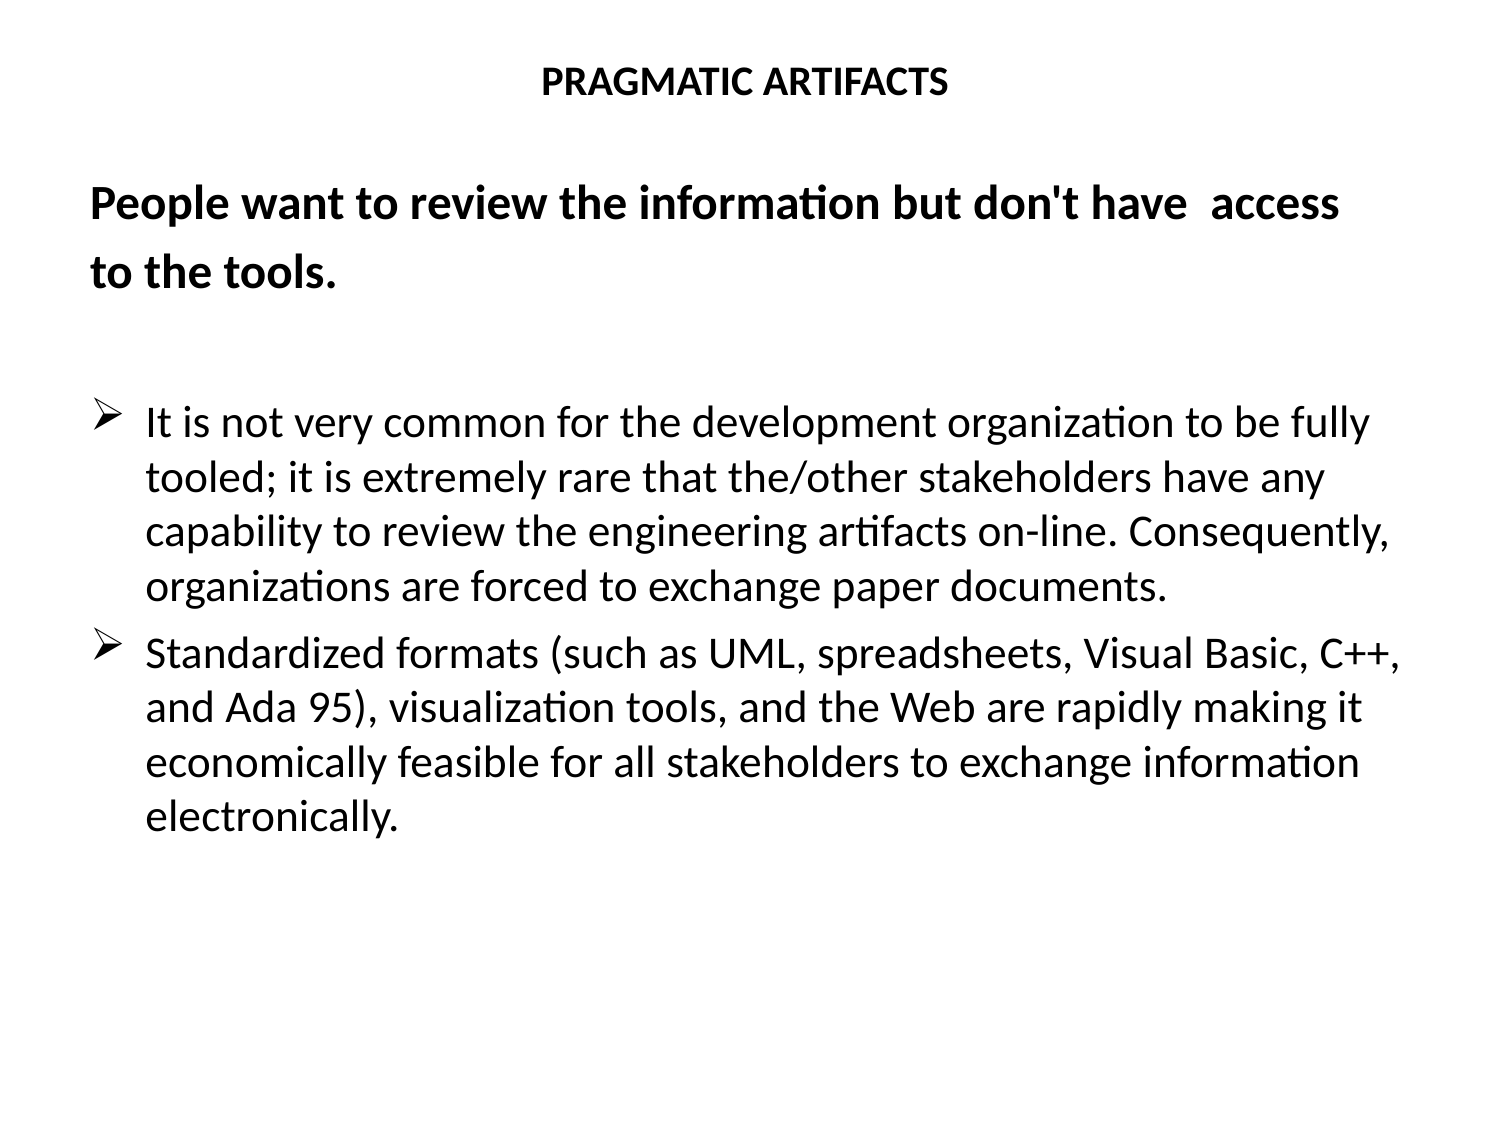

# PRAGMATIC ARTIFACTS
People want to review the information but don't have  access
to the tools.

It is not very common for the development organization to be fully tooled; it is extremely rare that the/other stakeholders have any capability to review the engineering artifacts on-line. Consequently, organizations are forced to exchange paper documents.
Standardized formats (such as UML, spreadsheets, Visual Basic, C++, and Ada 95), visualization tools, and the Web are rapidly making it economically feasible for all stakeholders to exchange information electronically.